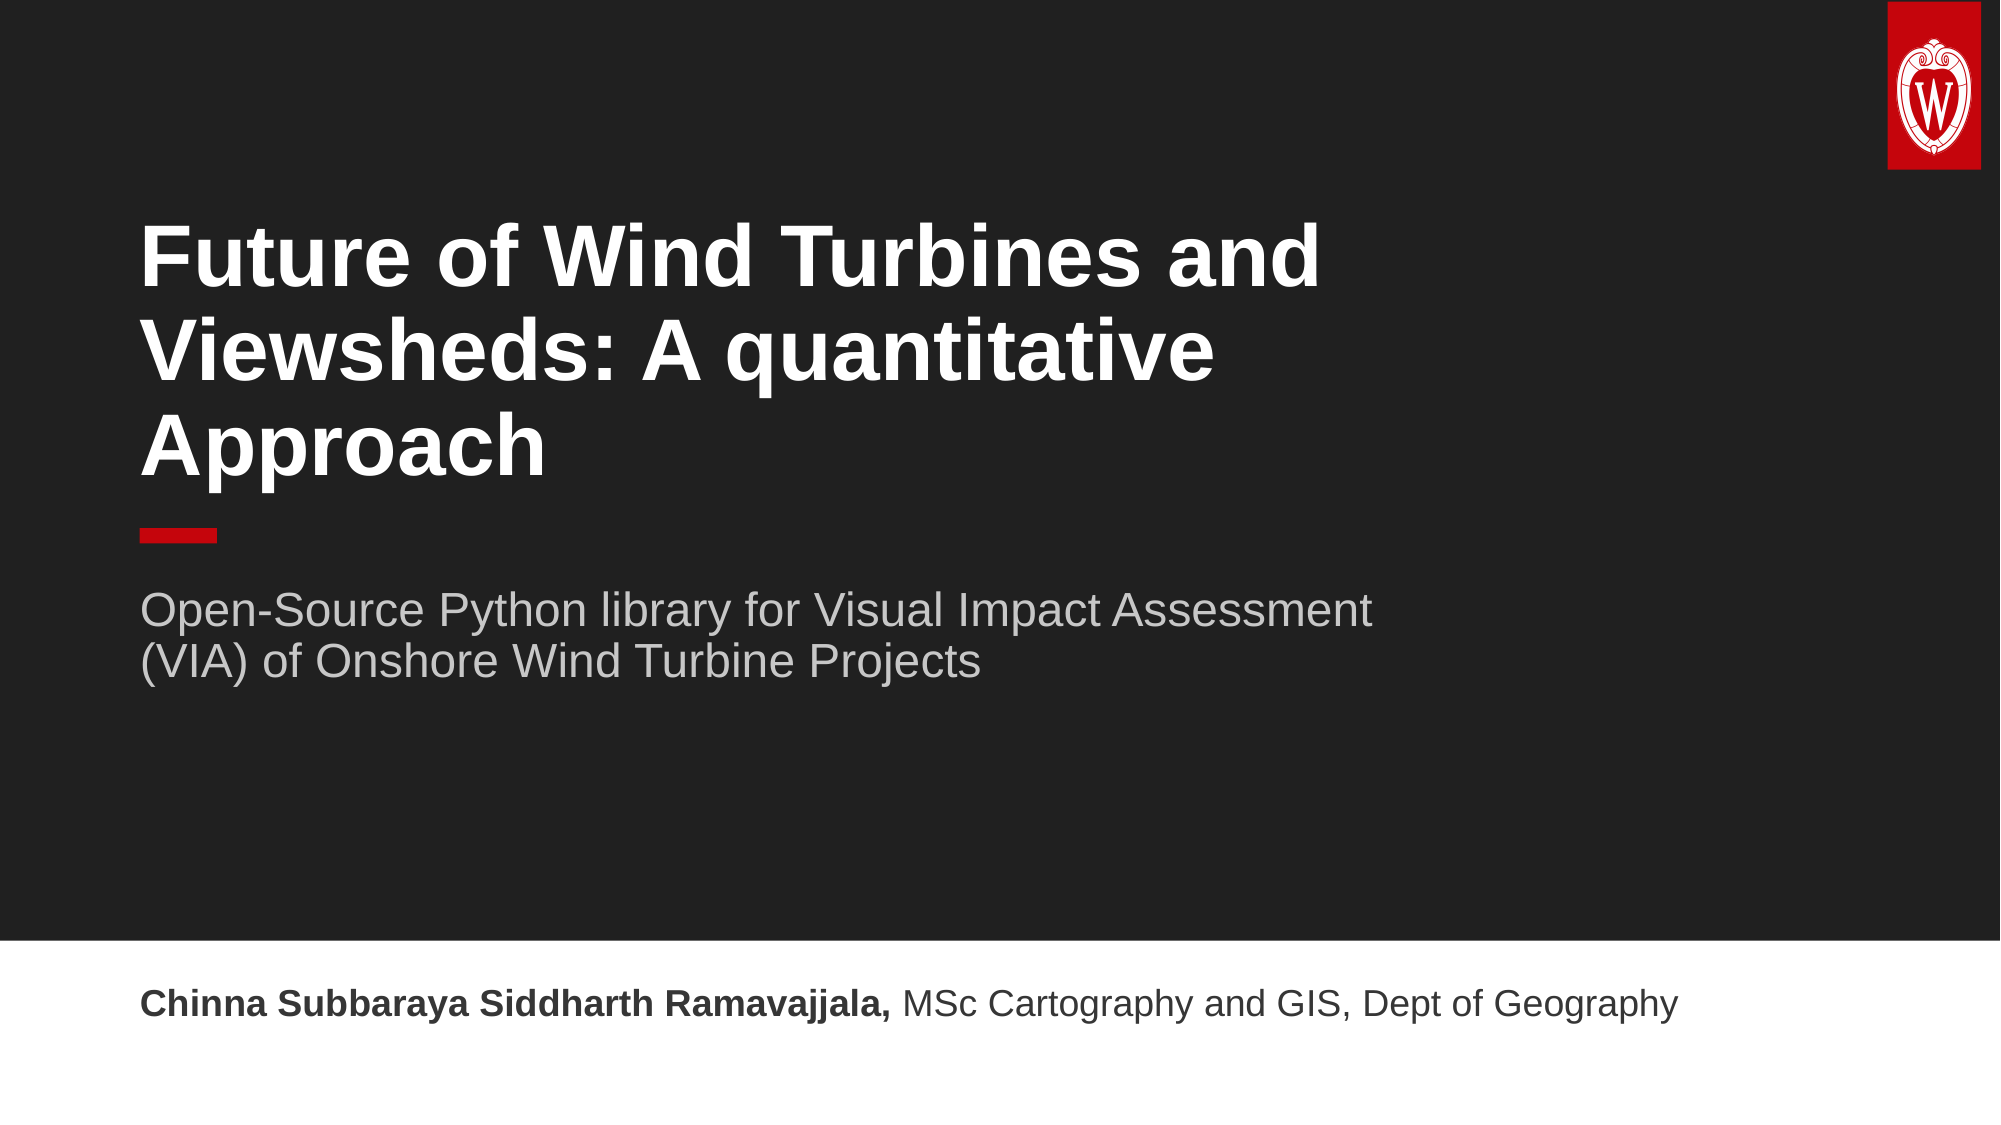

# Future of Wind Turbines and Viewsheds: A quantitative Approach
Open-Source Python library for Visual Impact Assessment (VIA) of Onshore Wind Turbine Projects
Chinna Subbaraya Siddharth Ramavajjala, MSc Cartography and GIS, Dept of Geography